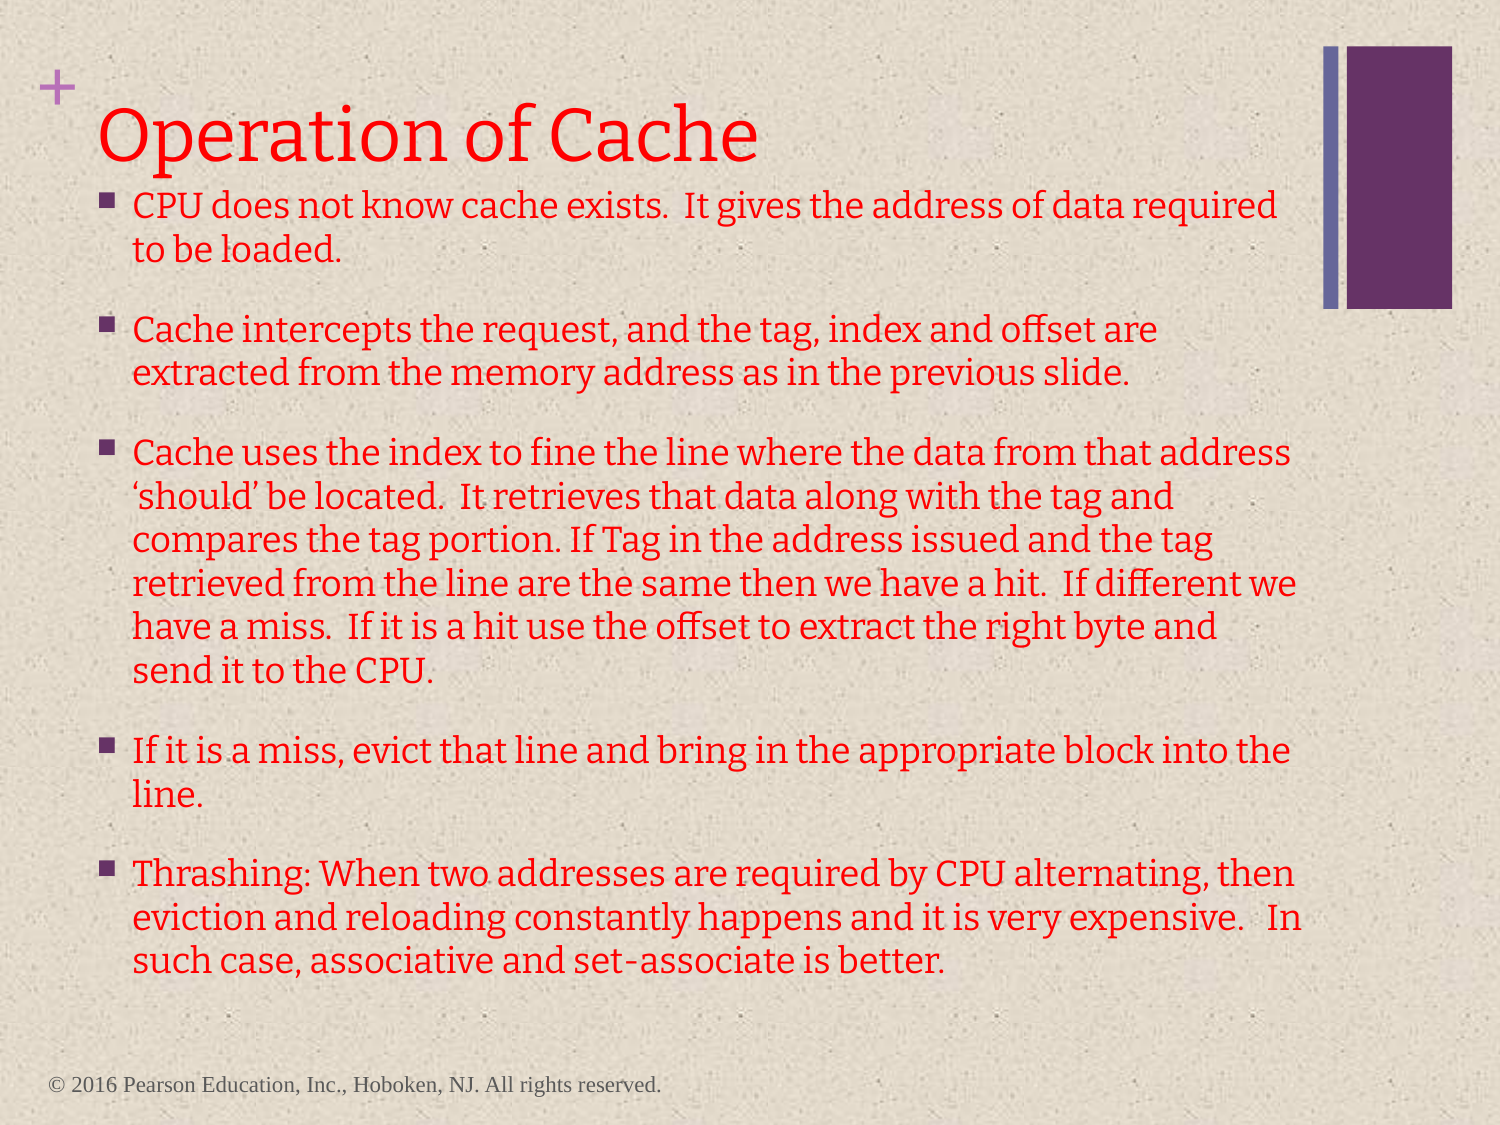

# Operation of Cache
CPU does not know cache exists.  It gives the address of data required to be loaded.
Cache intercepts the request, and the tag, index and offset are extracted from the memory address as in the previous slide.
Cache uses the index to fine the line where the data from that address ‘should’ be located.  It retrieves that data along with the tag and compares the tag portion. If Tag in the address issued and the tag retrieved from the line are the same then we have a hit.  If different we have a miss.  If it is a hit use the offset to extract the right byte and send it to the CPU.
If it is a miss, evict that line and bring in the appropriate block into the line.
Thrashing: When two addresses are required by CPU alternating, then eviction and reloading constantly happens and it is very expensive.   In such case, associative and set-associate is better.
© 2016 Pearson Education, Inc., Hoboken, NJ. All rights reserved.